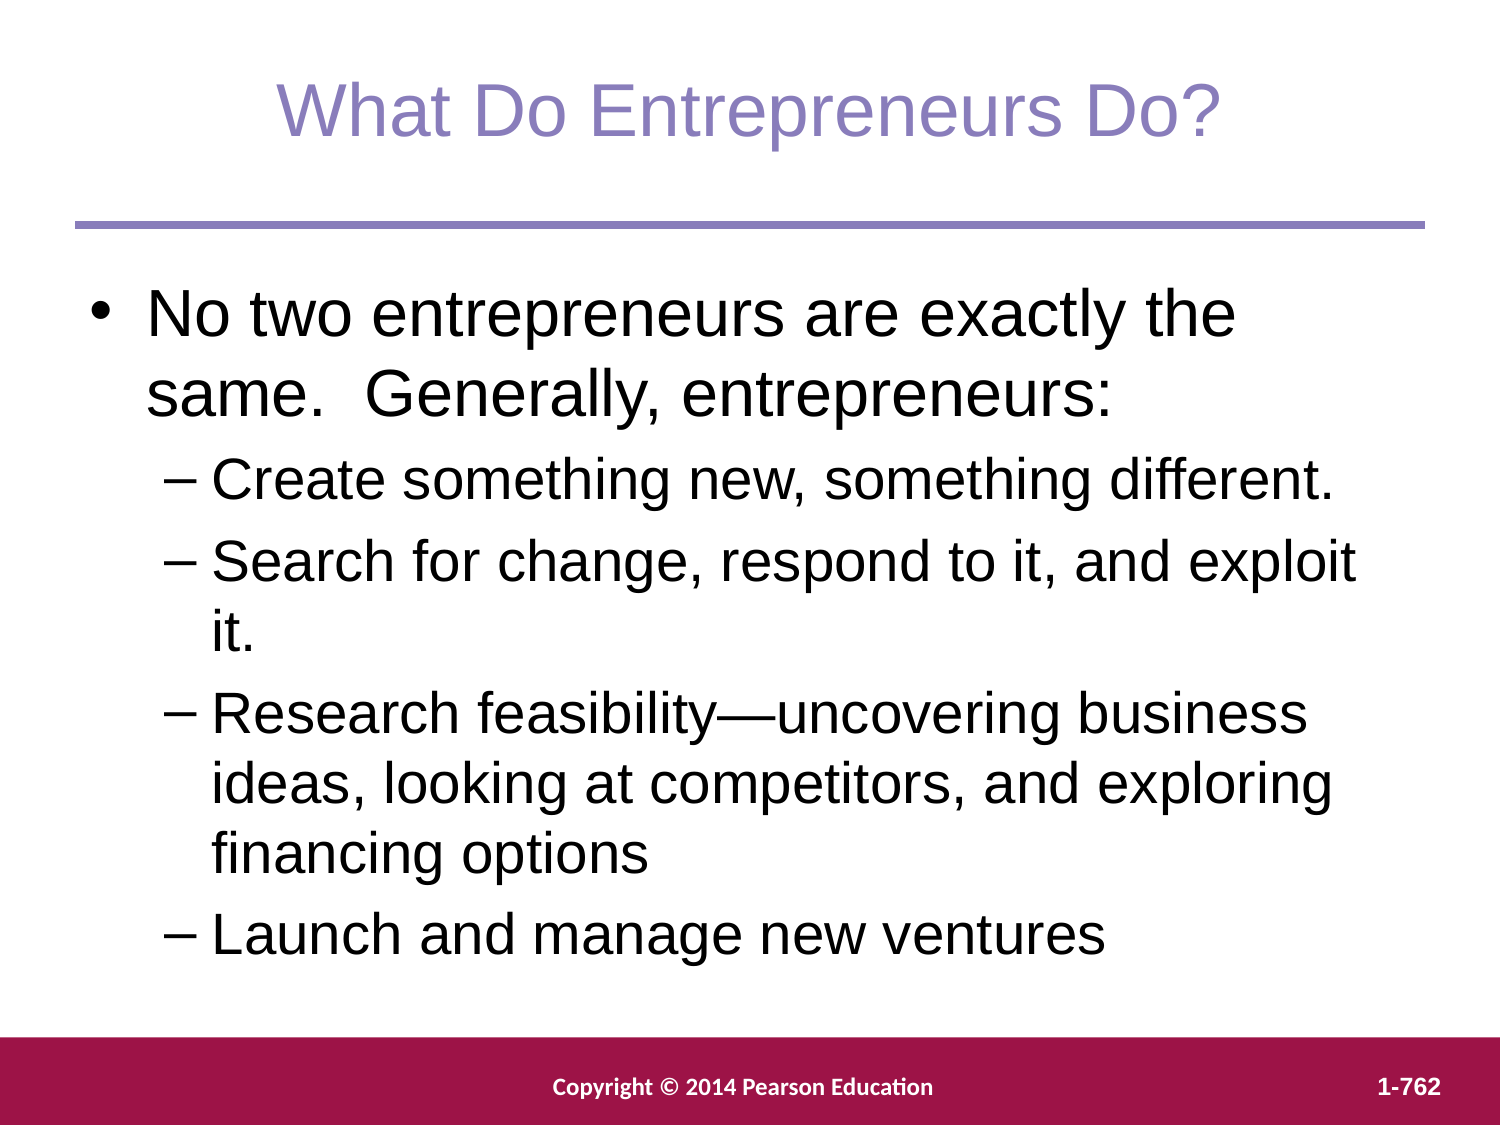

What Do Entrepreneurs Do?
No two entrepreneurs are exactly the same.  Generally, entrepreneurs:
Create something new, something different.
Search for change, respond to it, and exploit it.
Research feasibility—uncovering business ideas, looking at competitors, and exploring financing options
Launch and manage new ventures